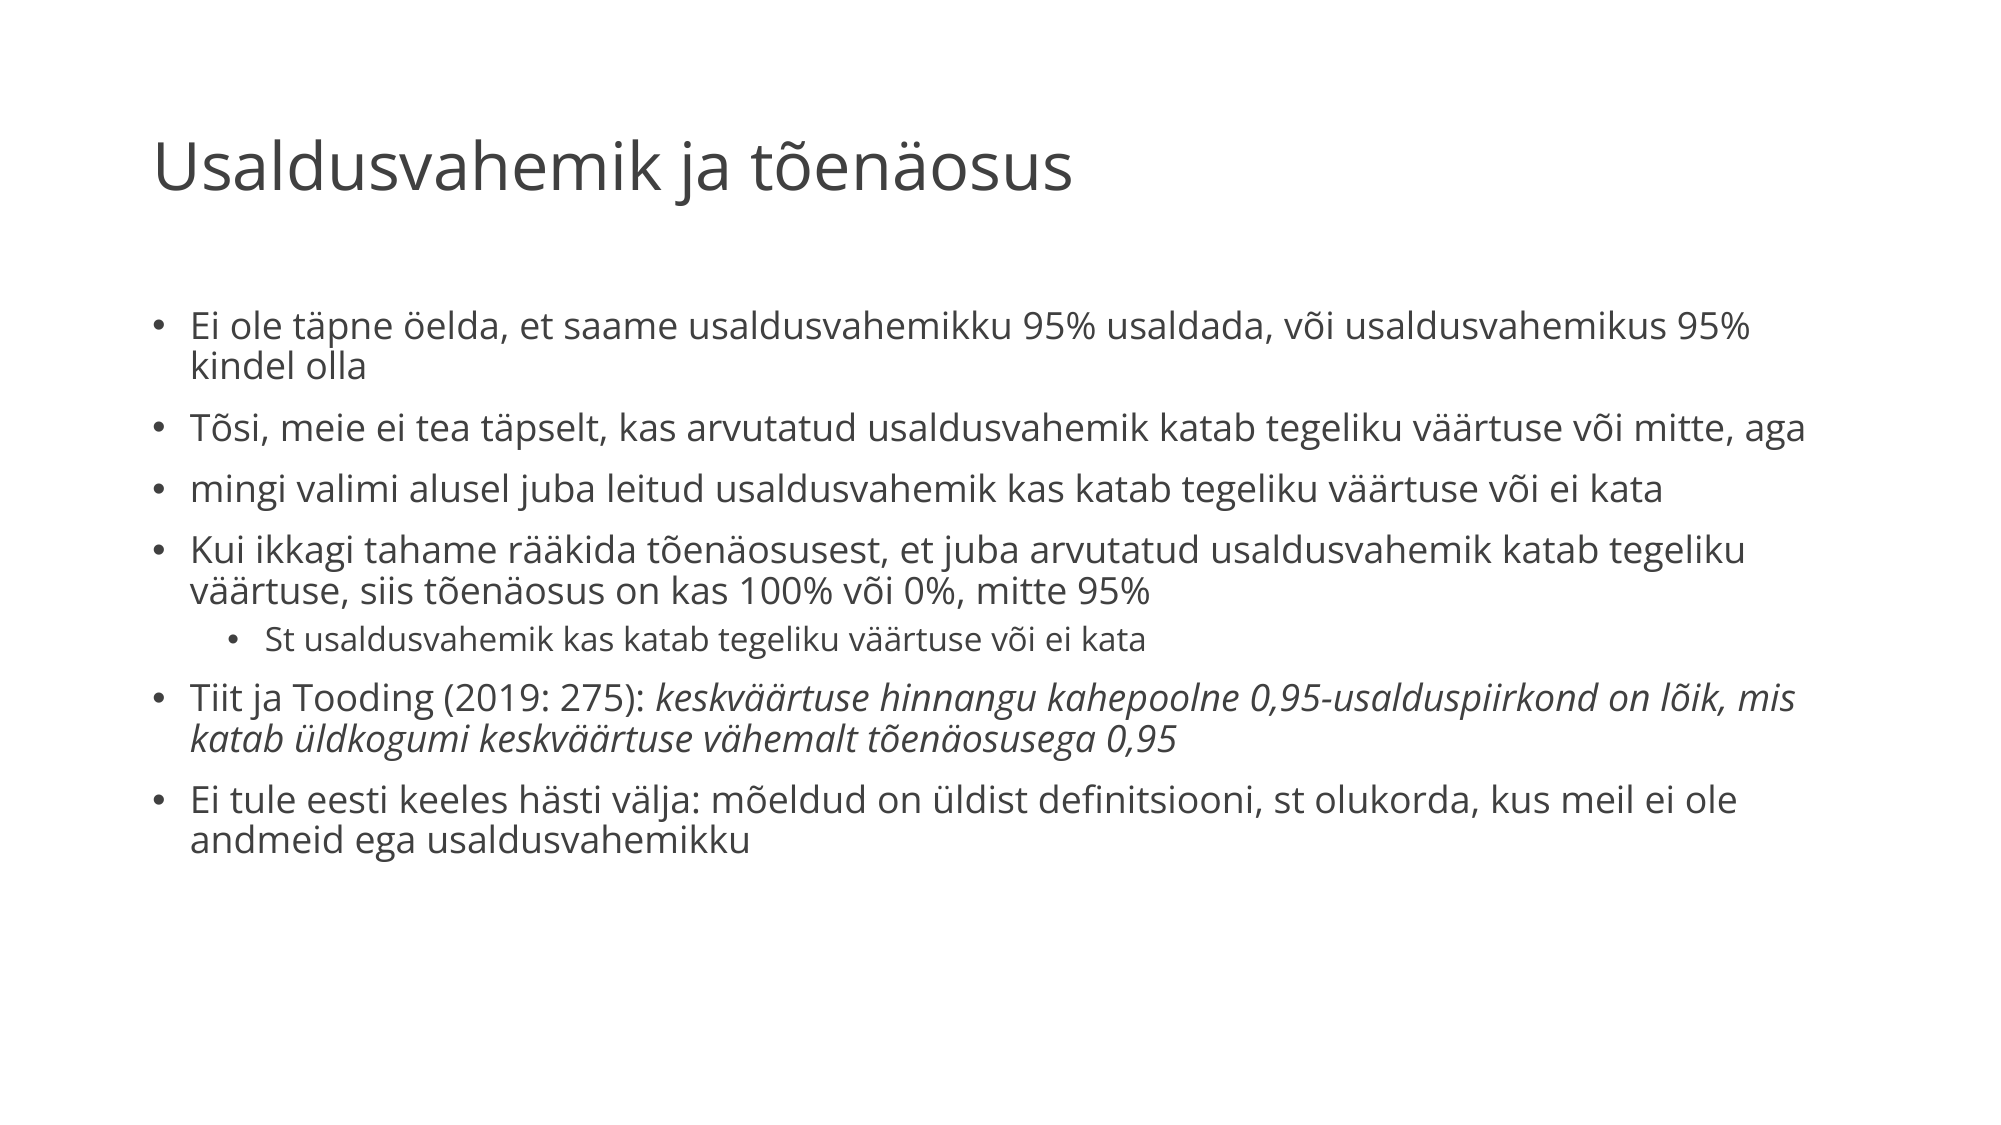

# Usaldusvahemik ja tõenäosus
Ei ole täpne öelda, et saame usaldusvahemikku 95% usaldada, või usaldusvahemikus 95% kindel olla
Tõsi, meie ei tea täpselt, kas arvutatud usaldusvahemik katab tegeliku väärtuse või mitte, aga
mingi valimi alusel juba leitud usaldusvahemik kas katab tegeliku väärtuse või ei kata
Kui ikkagi tahame rääkida tõenäosusest, et juba arvutatud usaldusvahemik katab tegeliku väärtuse, siis tõenäosus on kas 100% või 0%, mitte 95%
St usaldusvahemik kas katab tegeliku väärtuse või ei kata
Tiit ja Tooding (2019: 275): keskväärtuse hinnangu kahepoolne 0,95-usalduspiirkond on lõik, mis katab üldkogumi keskväärtuse vähemalt tõenäosusega 0,95
Ei tule eesti keeles hästi välja: mõeldud on üldist definitsiooni, st olukorda, kus meil ei ole andmeid ega usaldusvahemikku